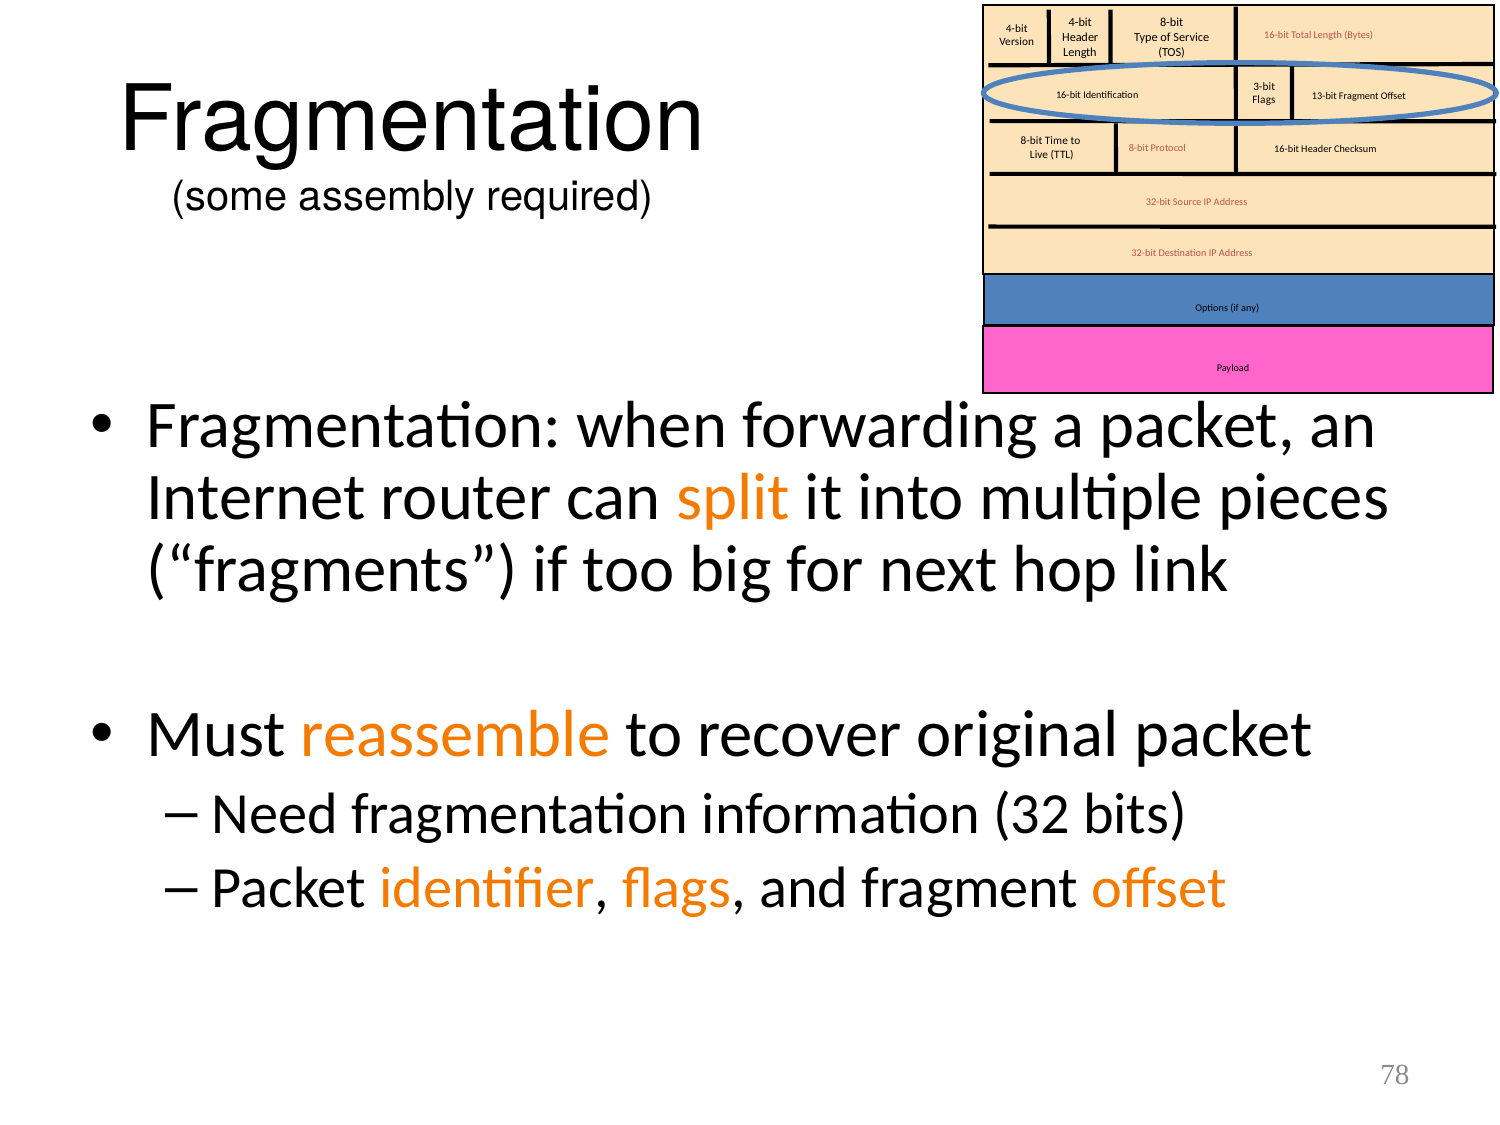

4-bit
Header
Length
8-bit
Type of Service
(TOS)

4-bit
Version
16-bit Total Length (Bytes)

3-bit
Flags
16-bit Identification
13-bit Fragment Offset

8-bit Time to
Live (TTL)
8-bit Protocol
16-bit Header Checksum

32-bit Source IP Address

32-bit Destination IP Address

Options (if any)

Payload
# Fragmentation (some assembly required)

Fragmentation: when forwarding a packet, an Internet router can split it into multiple pieces (“fragments”) if too big for next hop link
Must reassemble to recover original packet
Need fragmentation information (32 bits)
Packet identifier, flags, and fragment offset
78